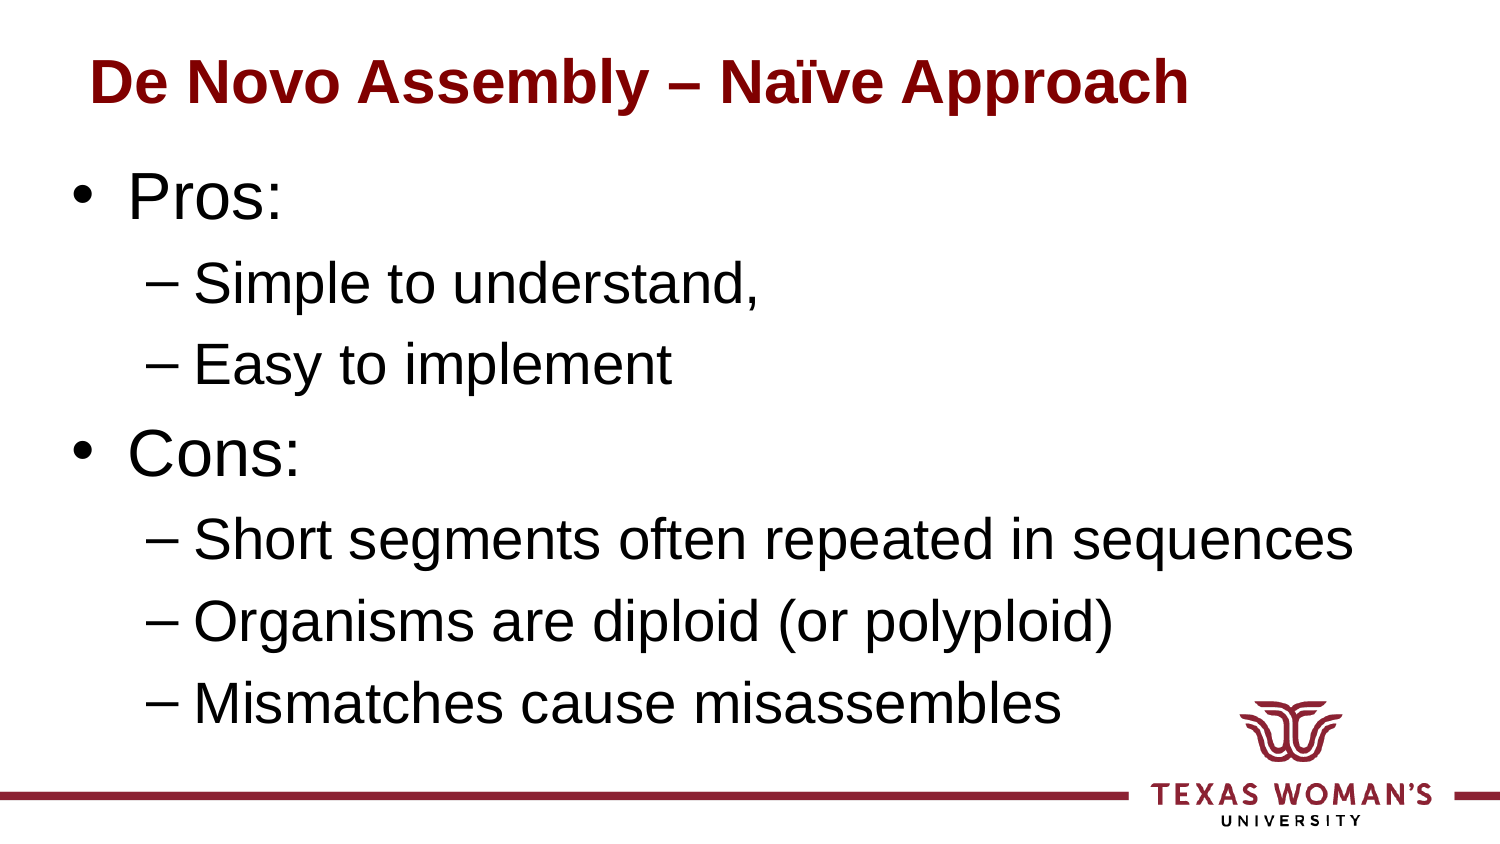

# De Novo Assembly – Naïve Approach
Pros:
Simple to understand,
Easy to implement
Cons:
Short segments often repeated in sequences
Organisms are diploid (or polyploid)
Mismatches cause misassembles